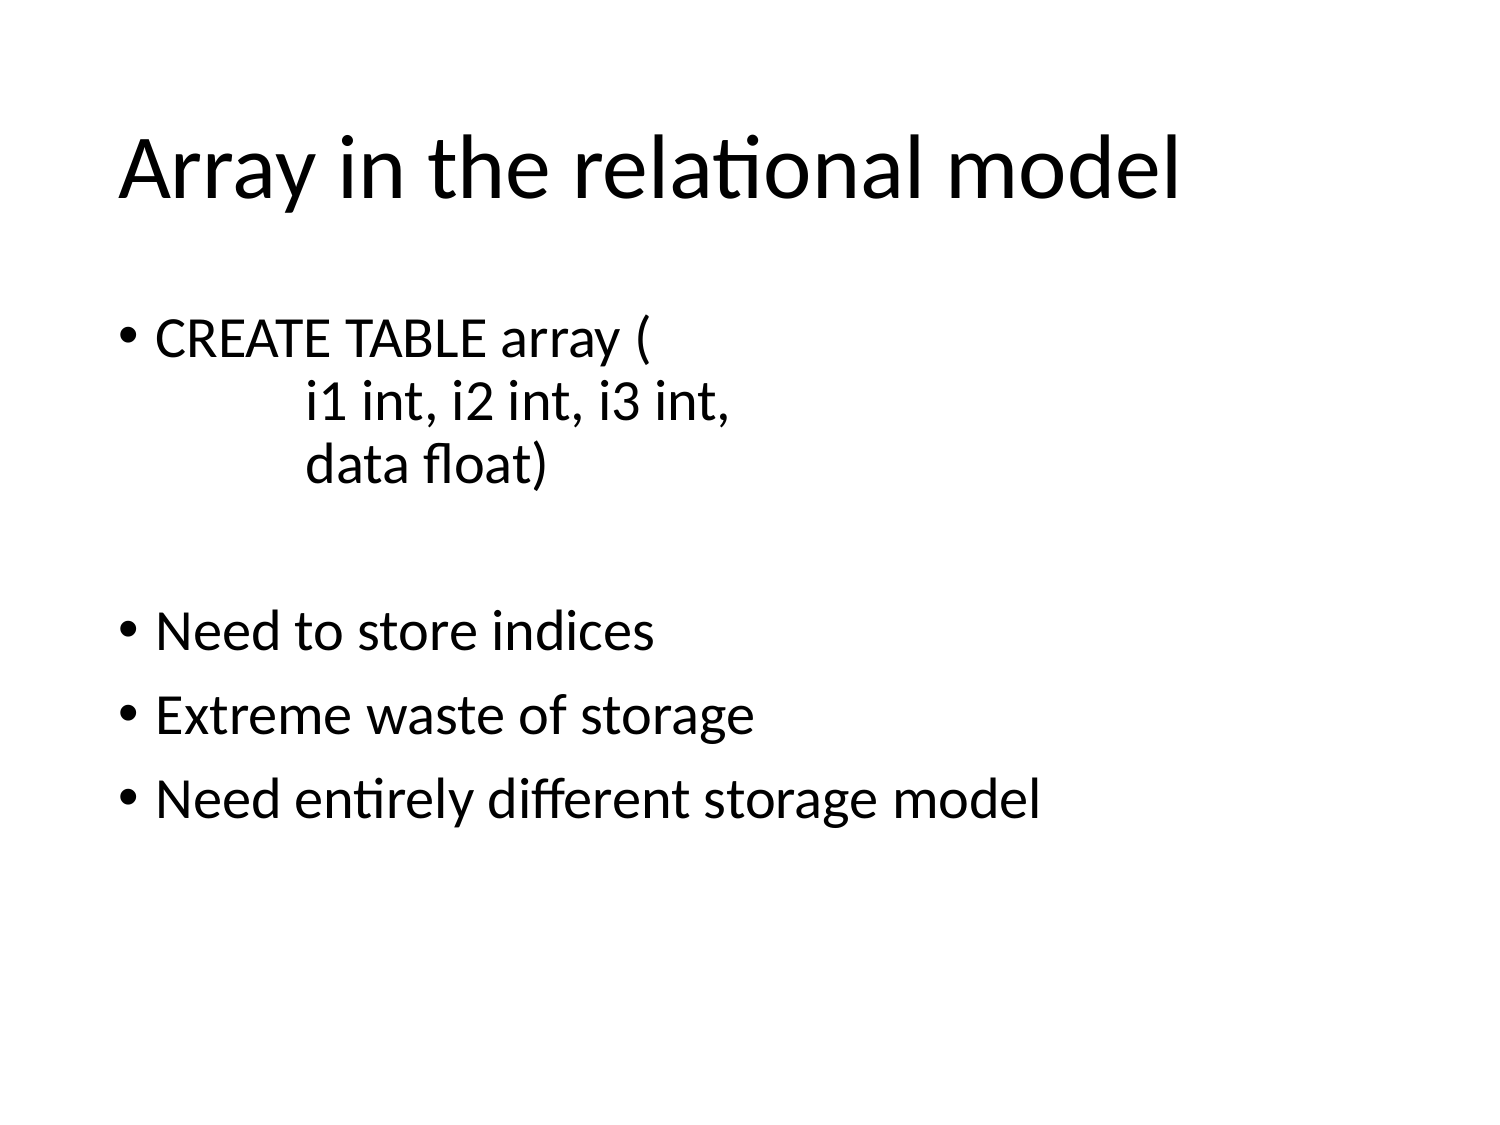

# Array in the relational model
CREATE TABLE array (
	i1 int, i2 int, i3 int,
	data float)

Need to store indices
Extreme waste of storage
Need entirely different storage model